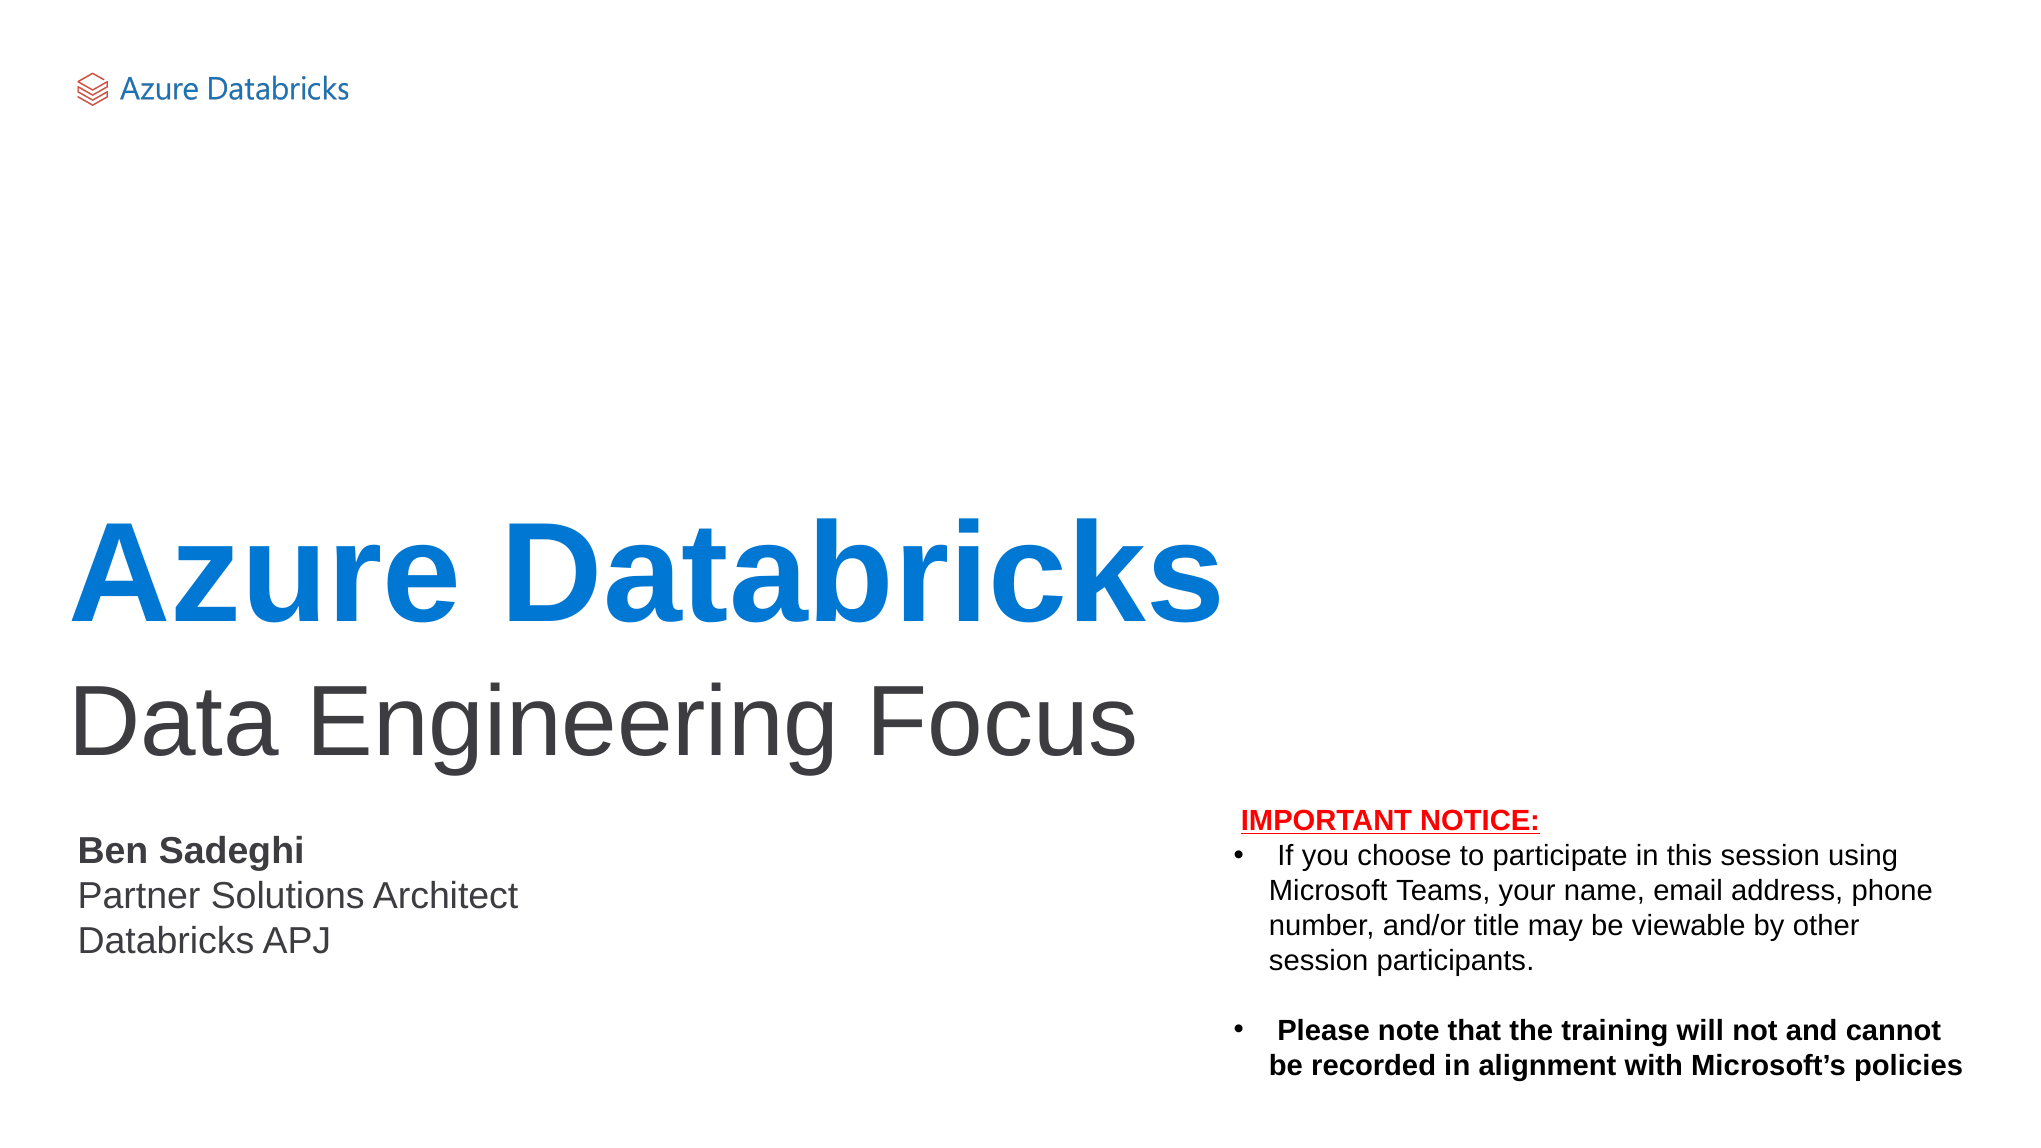

# Azure Databricks
Data Engineering Focus
 IMPORTANT NOTICE:​​
 If you choose to participate in this session using Microsoft Teams, your name, email address, phone number, and/or title may be viewable by other session participants. ​​
​
 Please note that the training will not and cannot be recorded in alignment with Microsoft’s policies

Ben Sadeghi
Partner Solutions Architect
Databricks APJ